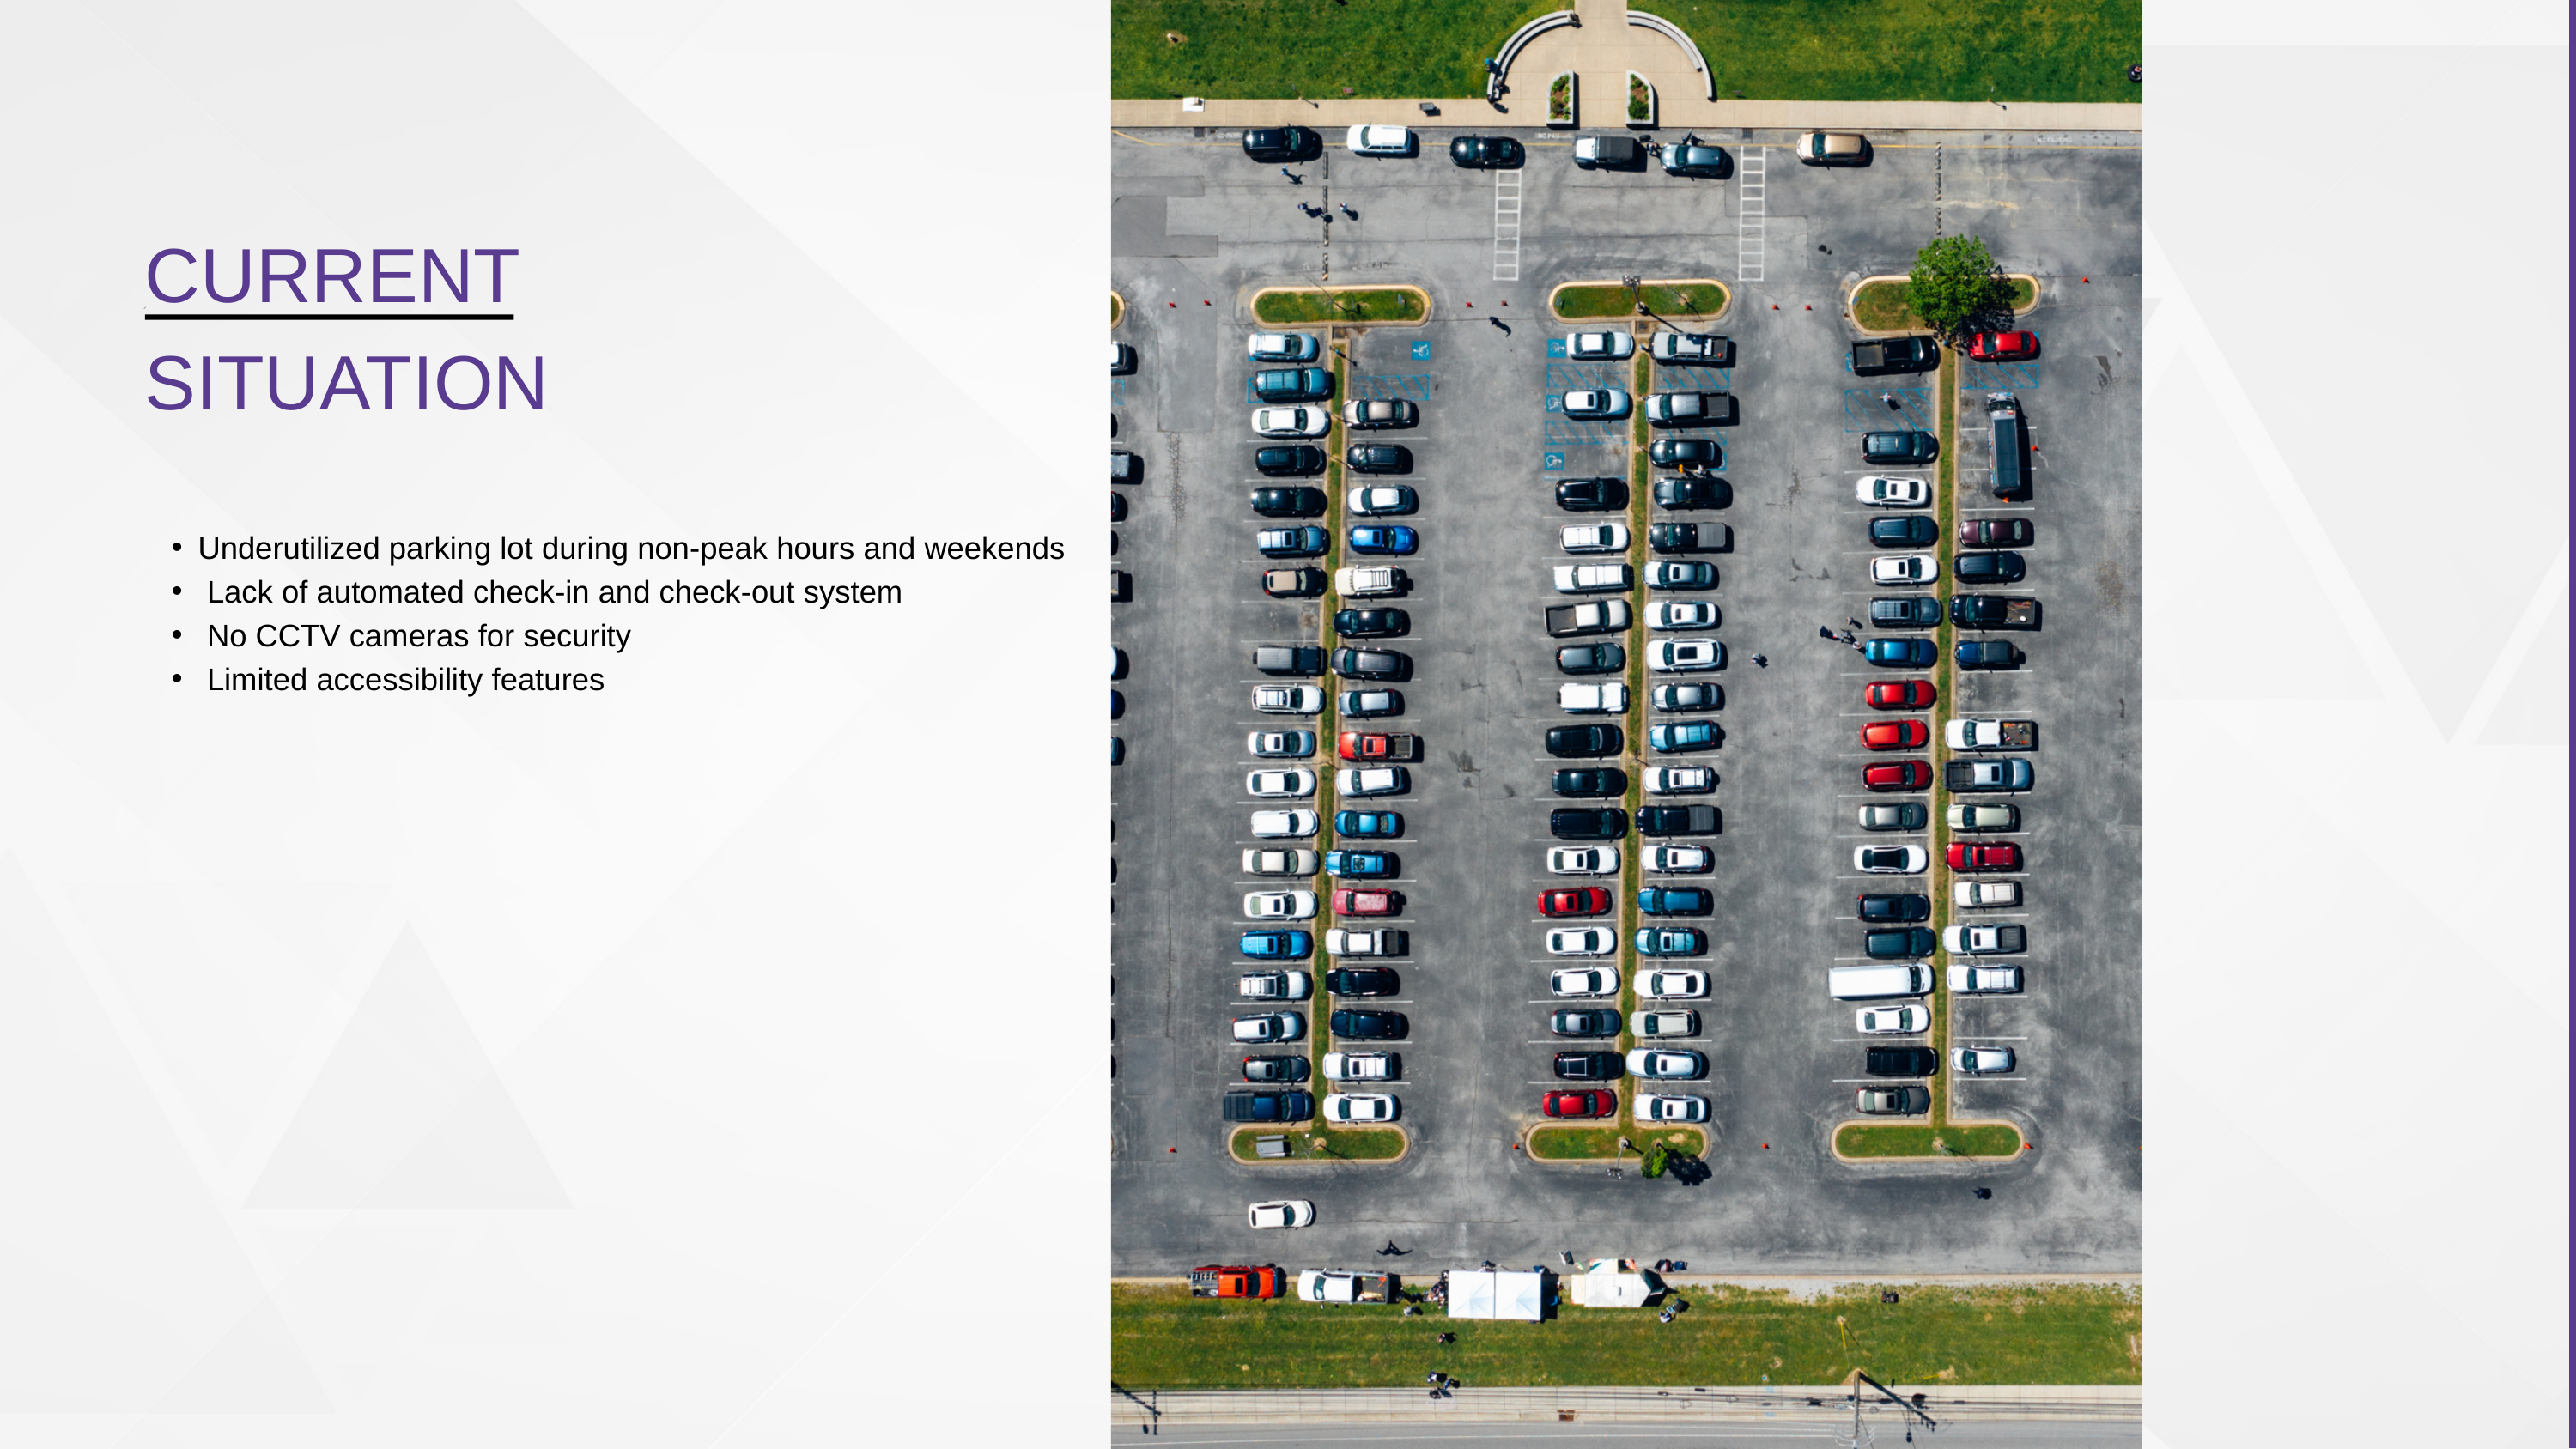

CURRENT SITUATION

Underutilized parking lot during non-peak hours and weekends
 Lack of automated check-in and check-out system
 No CCTV cameras for security
 Limited accessibility features